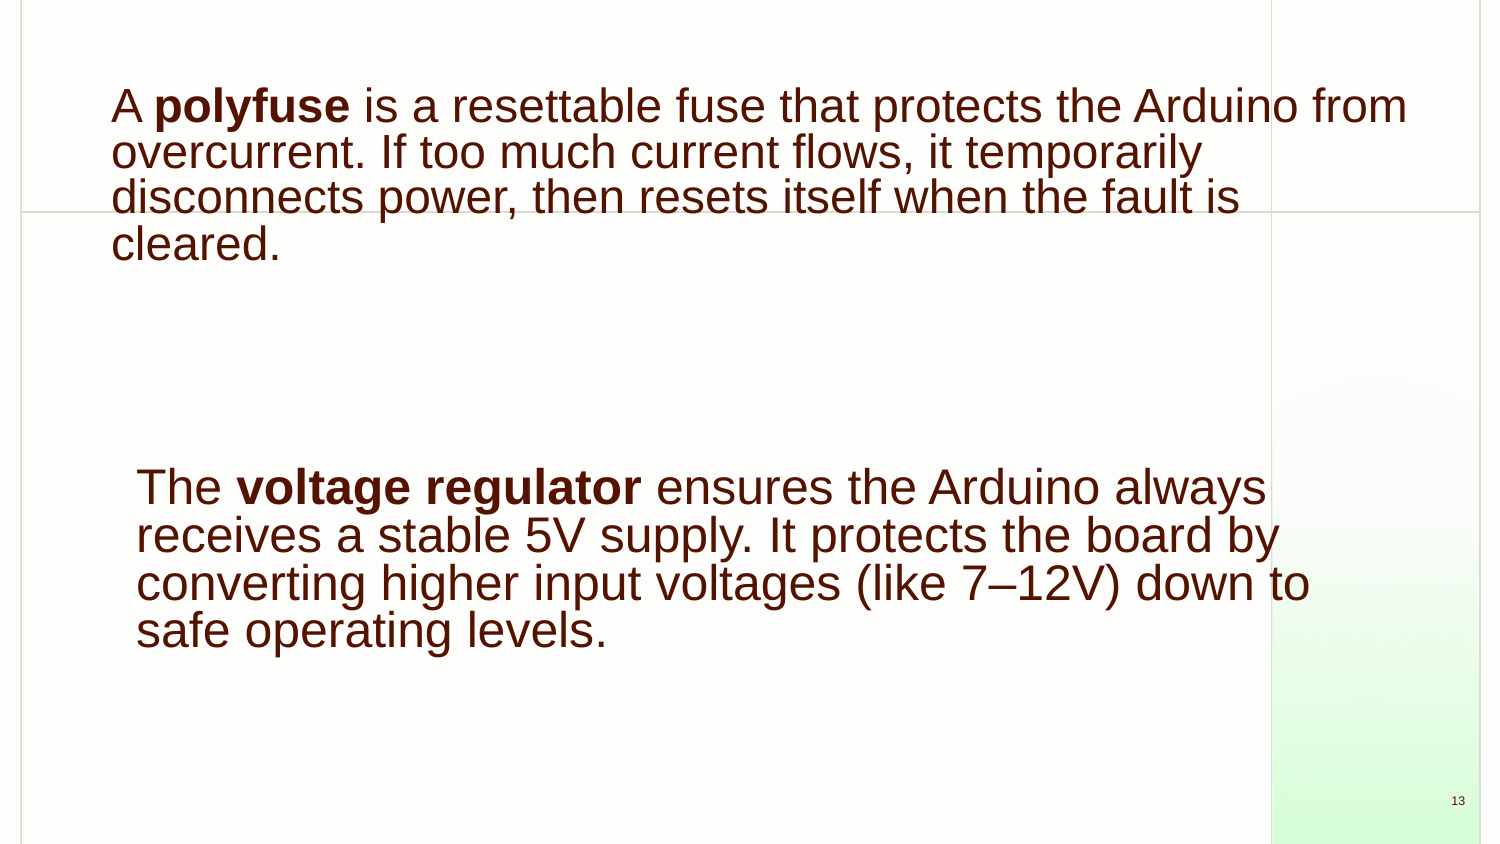

# A polyfuse is a resettable fuse that protects the Arduino from overcurrent. If too much current flows, it temporarily disconnects power, then resets itself when the fault is cleared.
The voltage regulator ensures the Arduino always receives a stable 5V supply. It protects the board by converting higher input voltages (like 7–12V) down to safe operating levels.
13